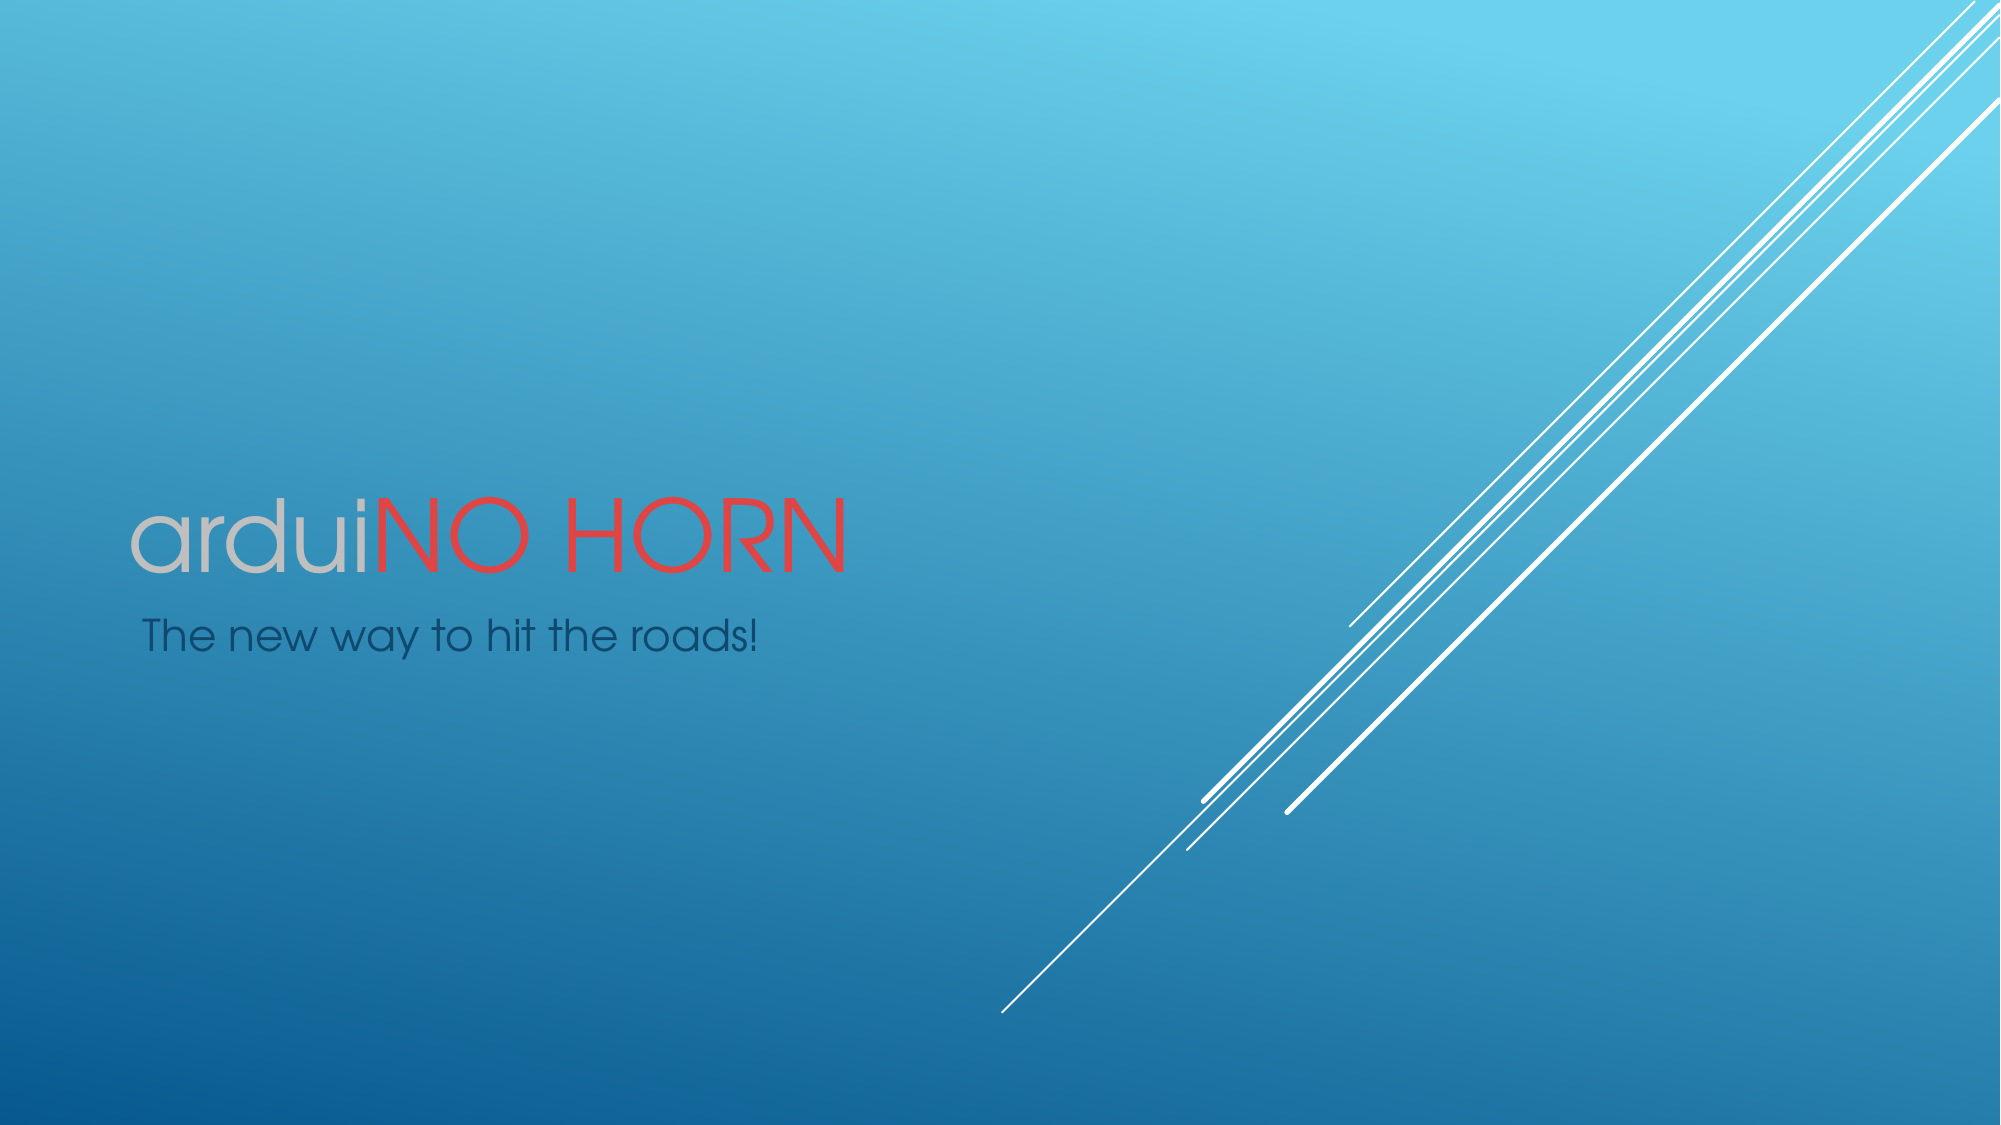

# arduiNO HORN
The new way to hit the roads!